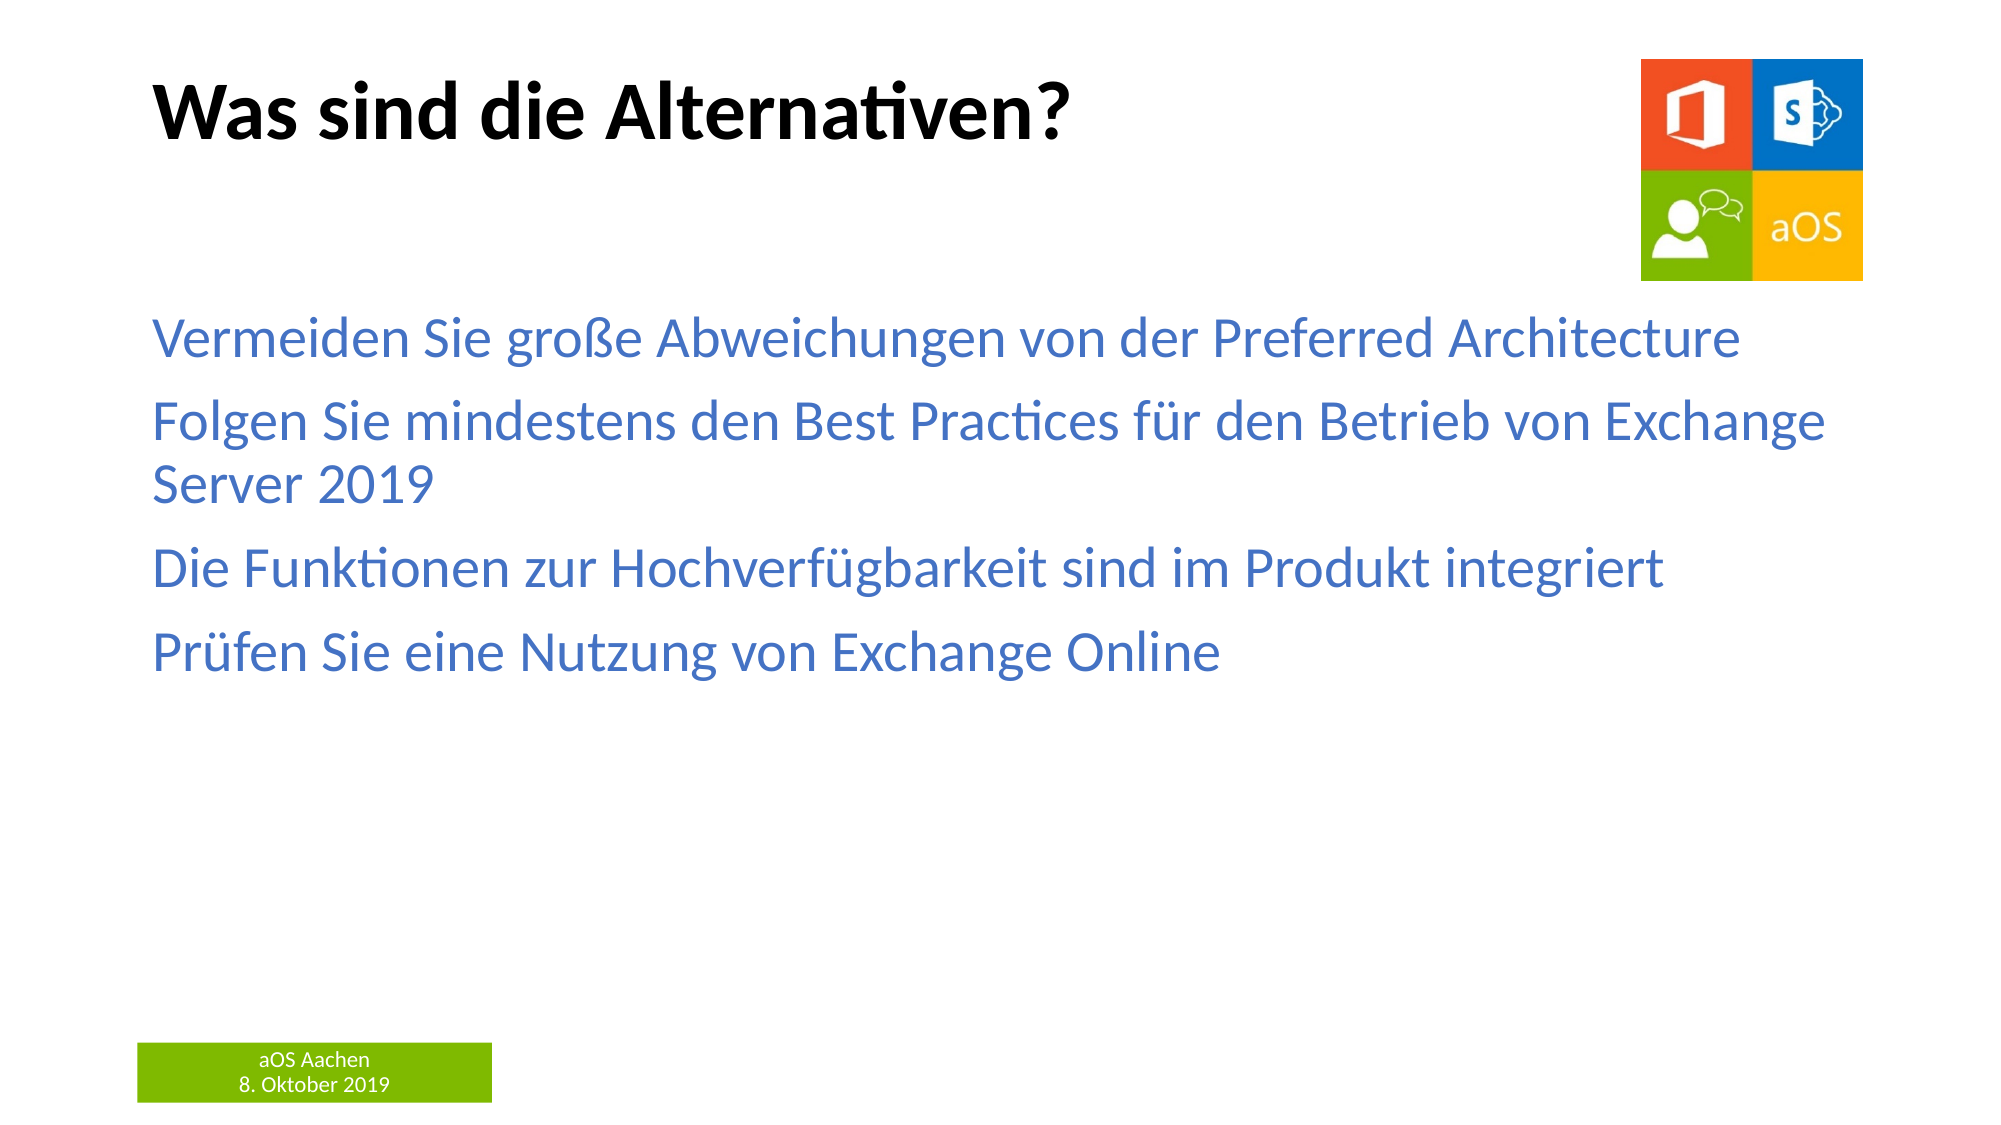

# Was sind die Alternativen?
Vermeiden Sie große Abweichungen von der Preferred Architecture
Folgen Sie mindestens den Best Practices für den Betrieb von Exchange Server 2019
Die Funktionen zur Hochverfügbarkeit sind im Produkt integriert
Prüfen Sie eine Nutzung von Exchange Online